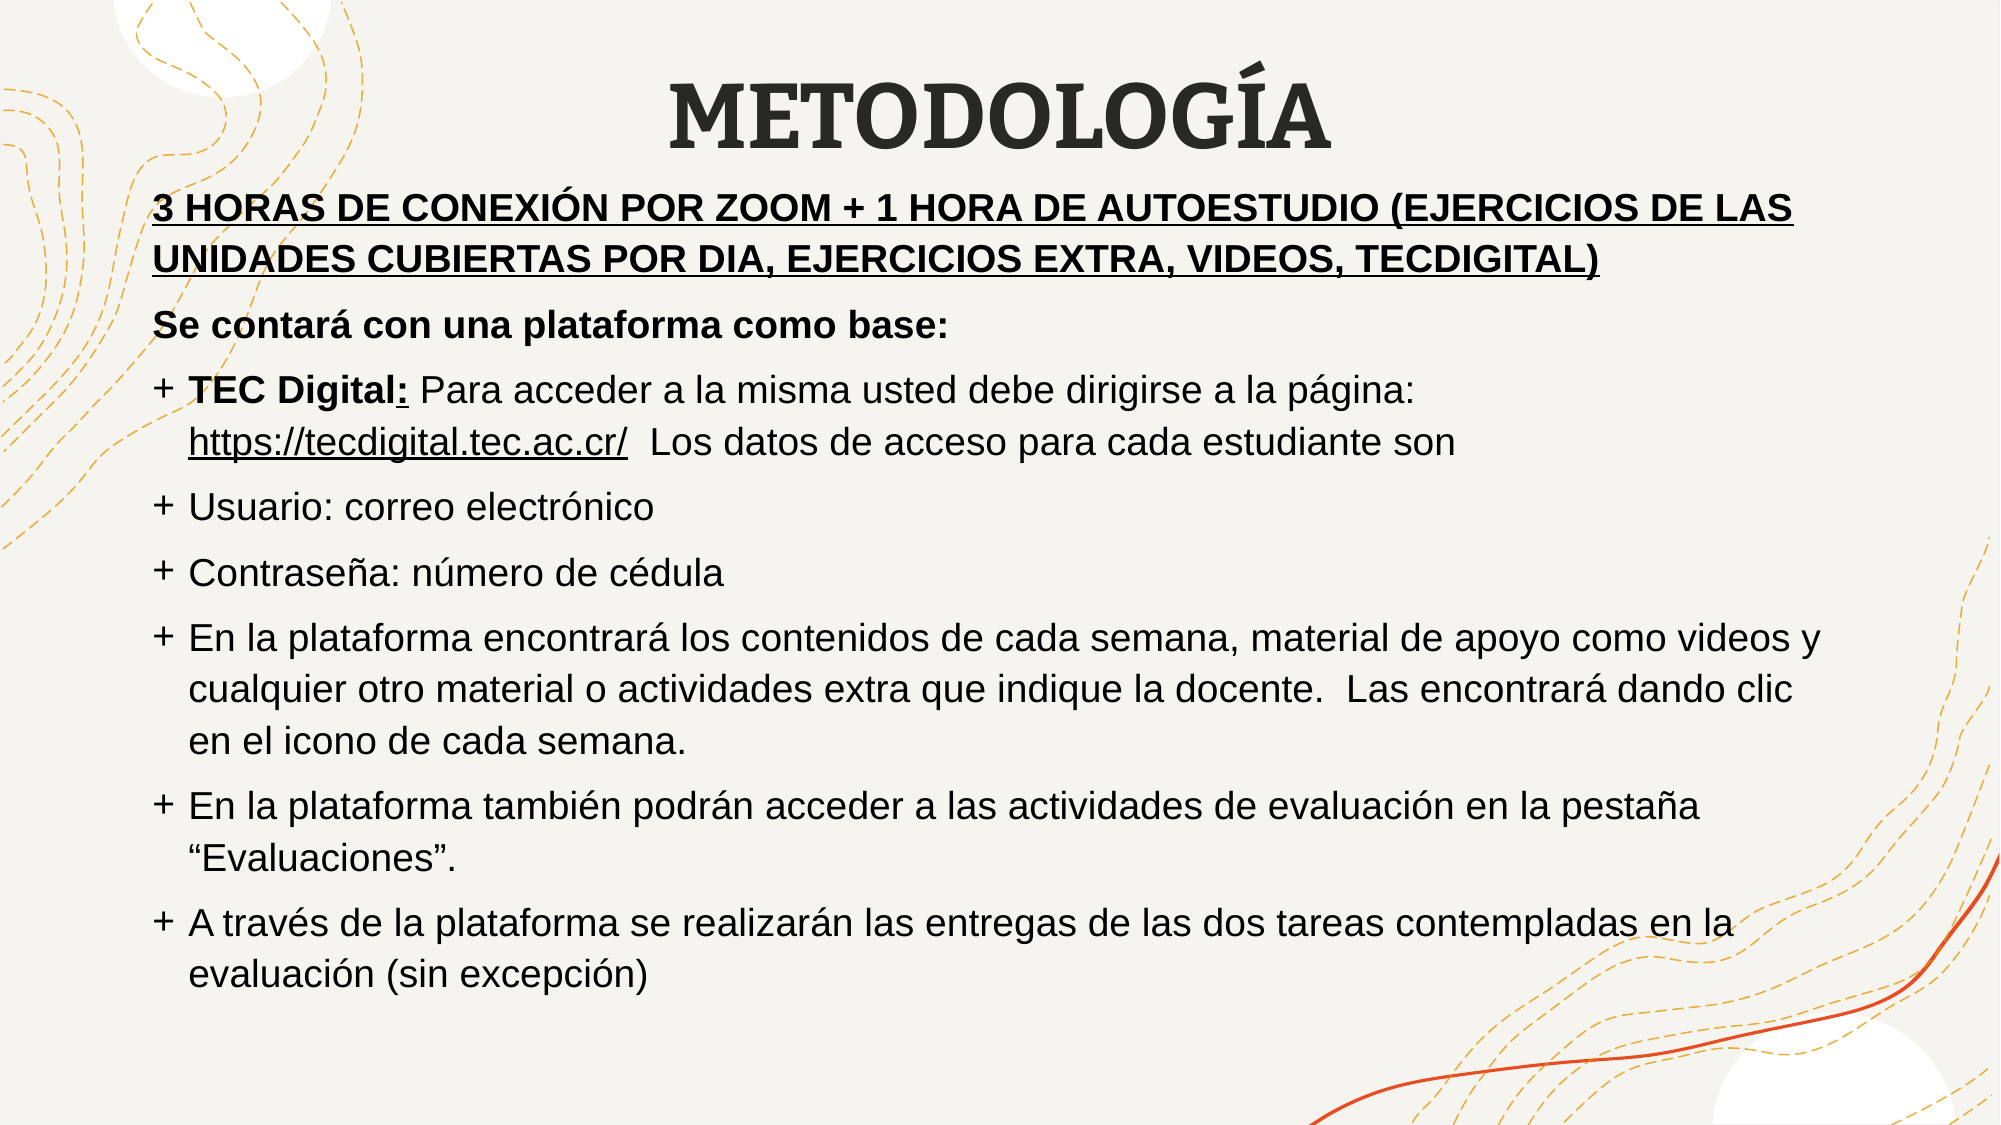

# METODOLOGÍA
3 HORAS DE CONEXIÓN POR ZOOM + 1 HORA DE AUTOESTUDIO (EJERCICIOS DE LAS UNIDADES CUBIERTAS POR DIA, EJERCICIOS EXTRA, VIDEOS, TECDIGITAL)
Se contará con una plataforma como base:
TEC Digital: Para acceder a la misma usted debe dirigirse a la página: https://tecdigital.tec.ac.cr/  Los datos de acceso para cada estudiante son
Usuario: correo electrónico
Contraseña: número de cédula
En la plataforma encontrará los contenidos de cada semana, material de apoyo como videos y cualquier otro material o actividades extra que indique la docente.  Las encontrará dando clic en el icono de cada semana.
En la plataforma también podrán acceder a las actividades de evaluación en la pestaña “Evaluaciones”.
A través de la plataforma se realizarán las entregas de las dos tareas contempladas en la evaluación (sin excepción)